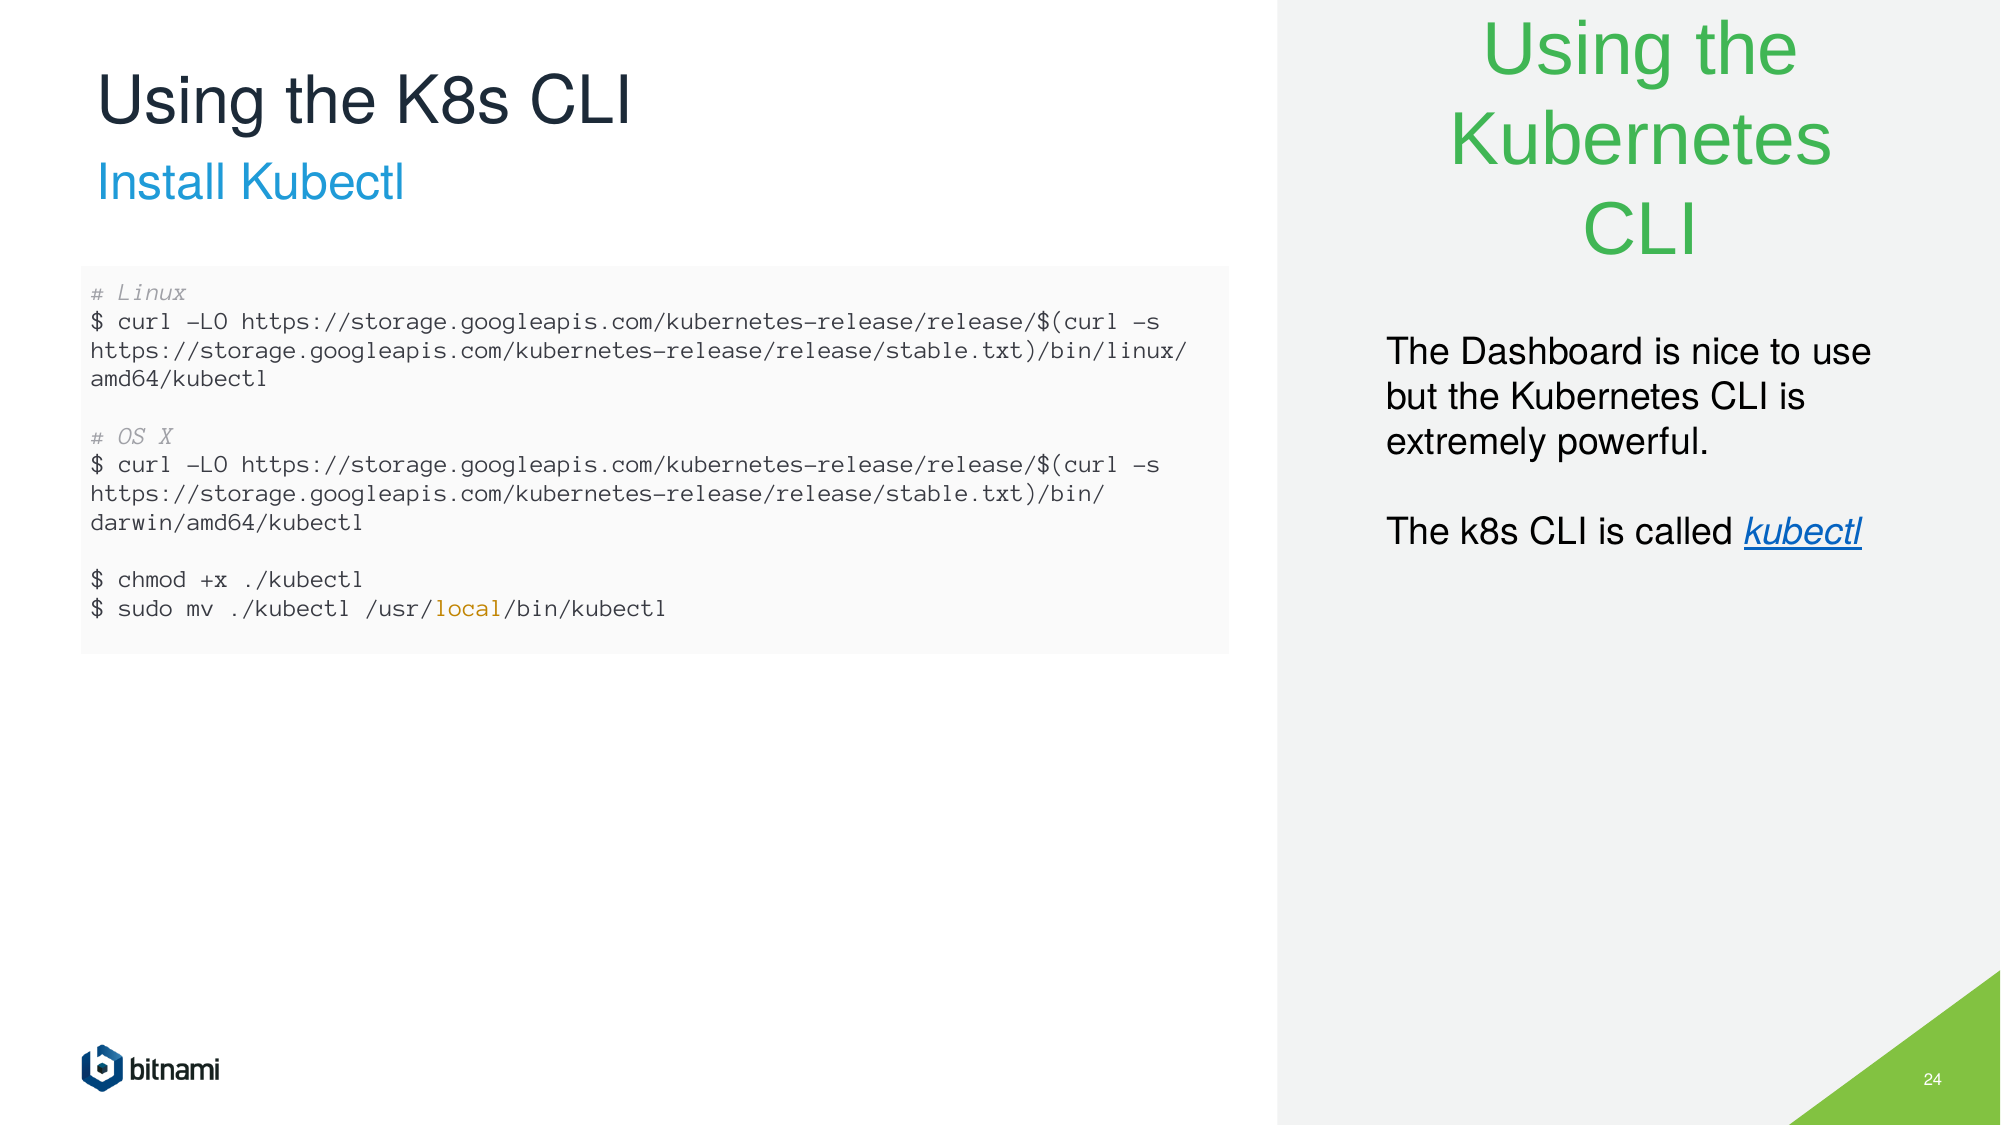

# Using the K8s CLI
Using the Kubernetes CLI
Install Kubectl
| # Linux $ curl -LO https://storage.googleapis.com/kubernetes-release/release/$(curl -s https://storage.googleapis.com/kubernetes-release/release/stable.txt)/bin/linux/amd64/kubectl # OS X $ curl -LO https://storage.googleapis.com/kubernetes-release/release/$(curl -s https://storage.googleapis.com/kubernetes-release/release/stable.txt)/bin/darwin/amd64/kubectl $ chmod +x ./kubectl $ sudo mv ./kubectl /usr/local/bin/kubectl |
| --- |

The Dashboard is nice to use but the Kubernetes CLI is extremely powerful.

The k8s CLI is called kubectl

24